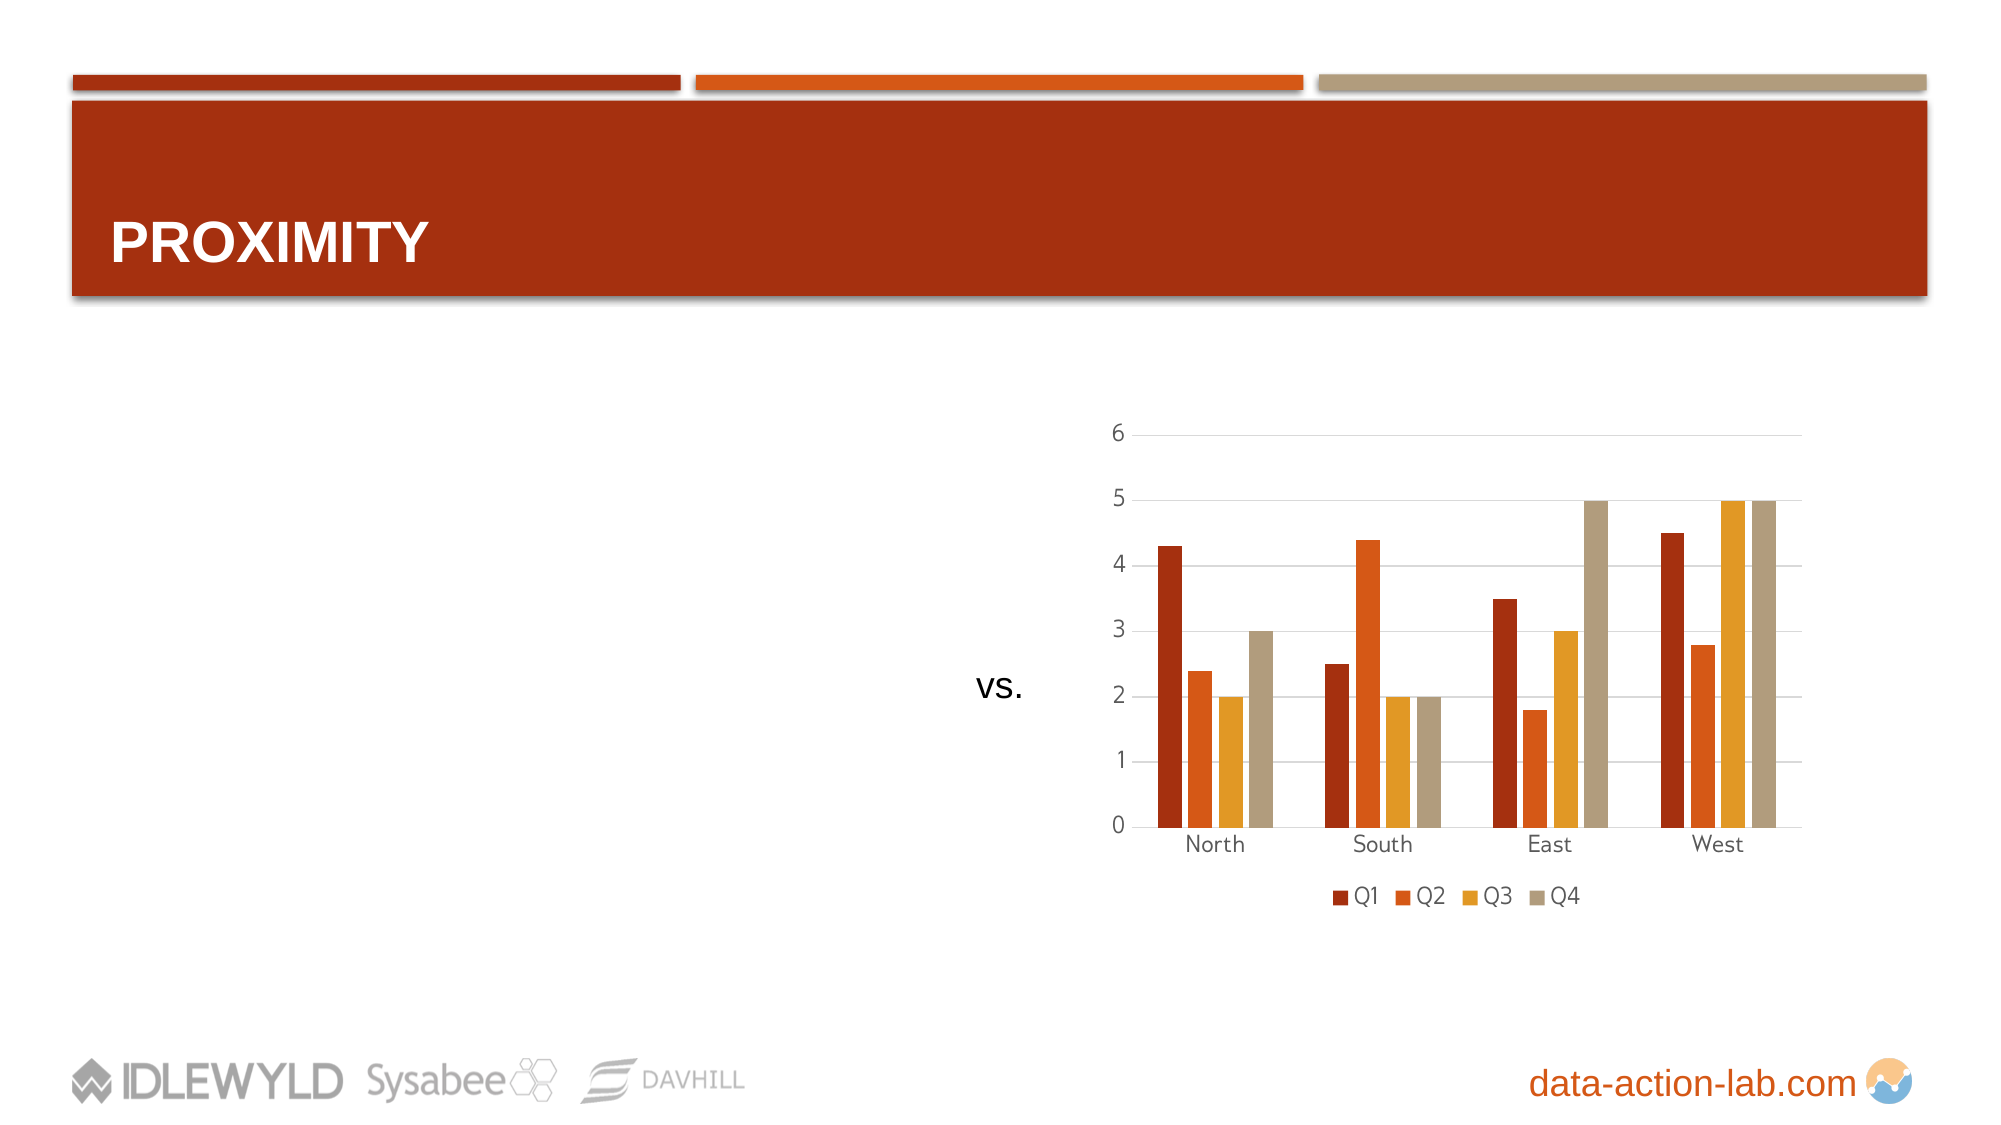

# Proximity

### Chart

| Category | Q1 | Q2 | Q3 | Q4 |
|---|---|---|---|---|
| North | 4.3 | 2.4 | 2.0 | 3.0 |
| South | 2.5 | 4.4 | 2.0 | 2.0 |
| East | 3.5 | 1.8 | 3.0 | 5.0 |
| West | 4.5 | 2.8 | 5.0 | 5.0 |
vs.